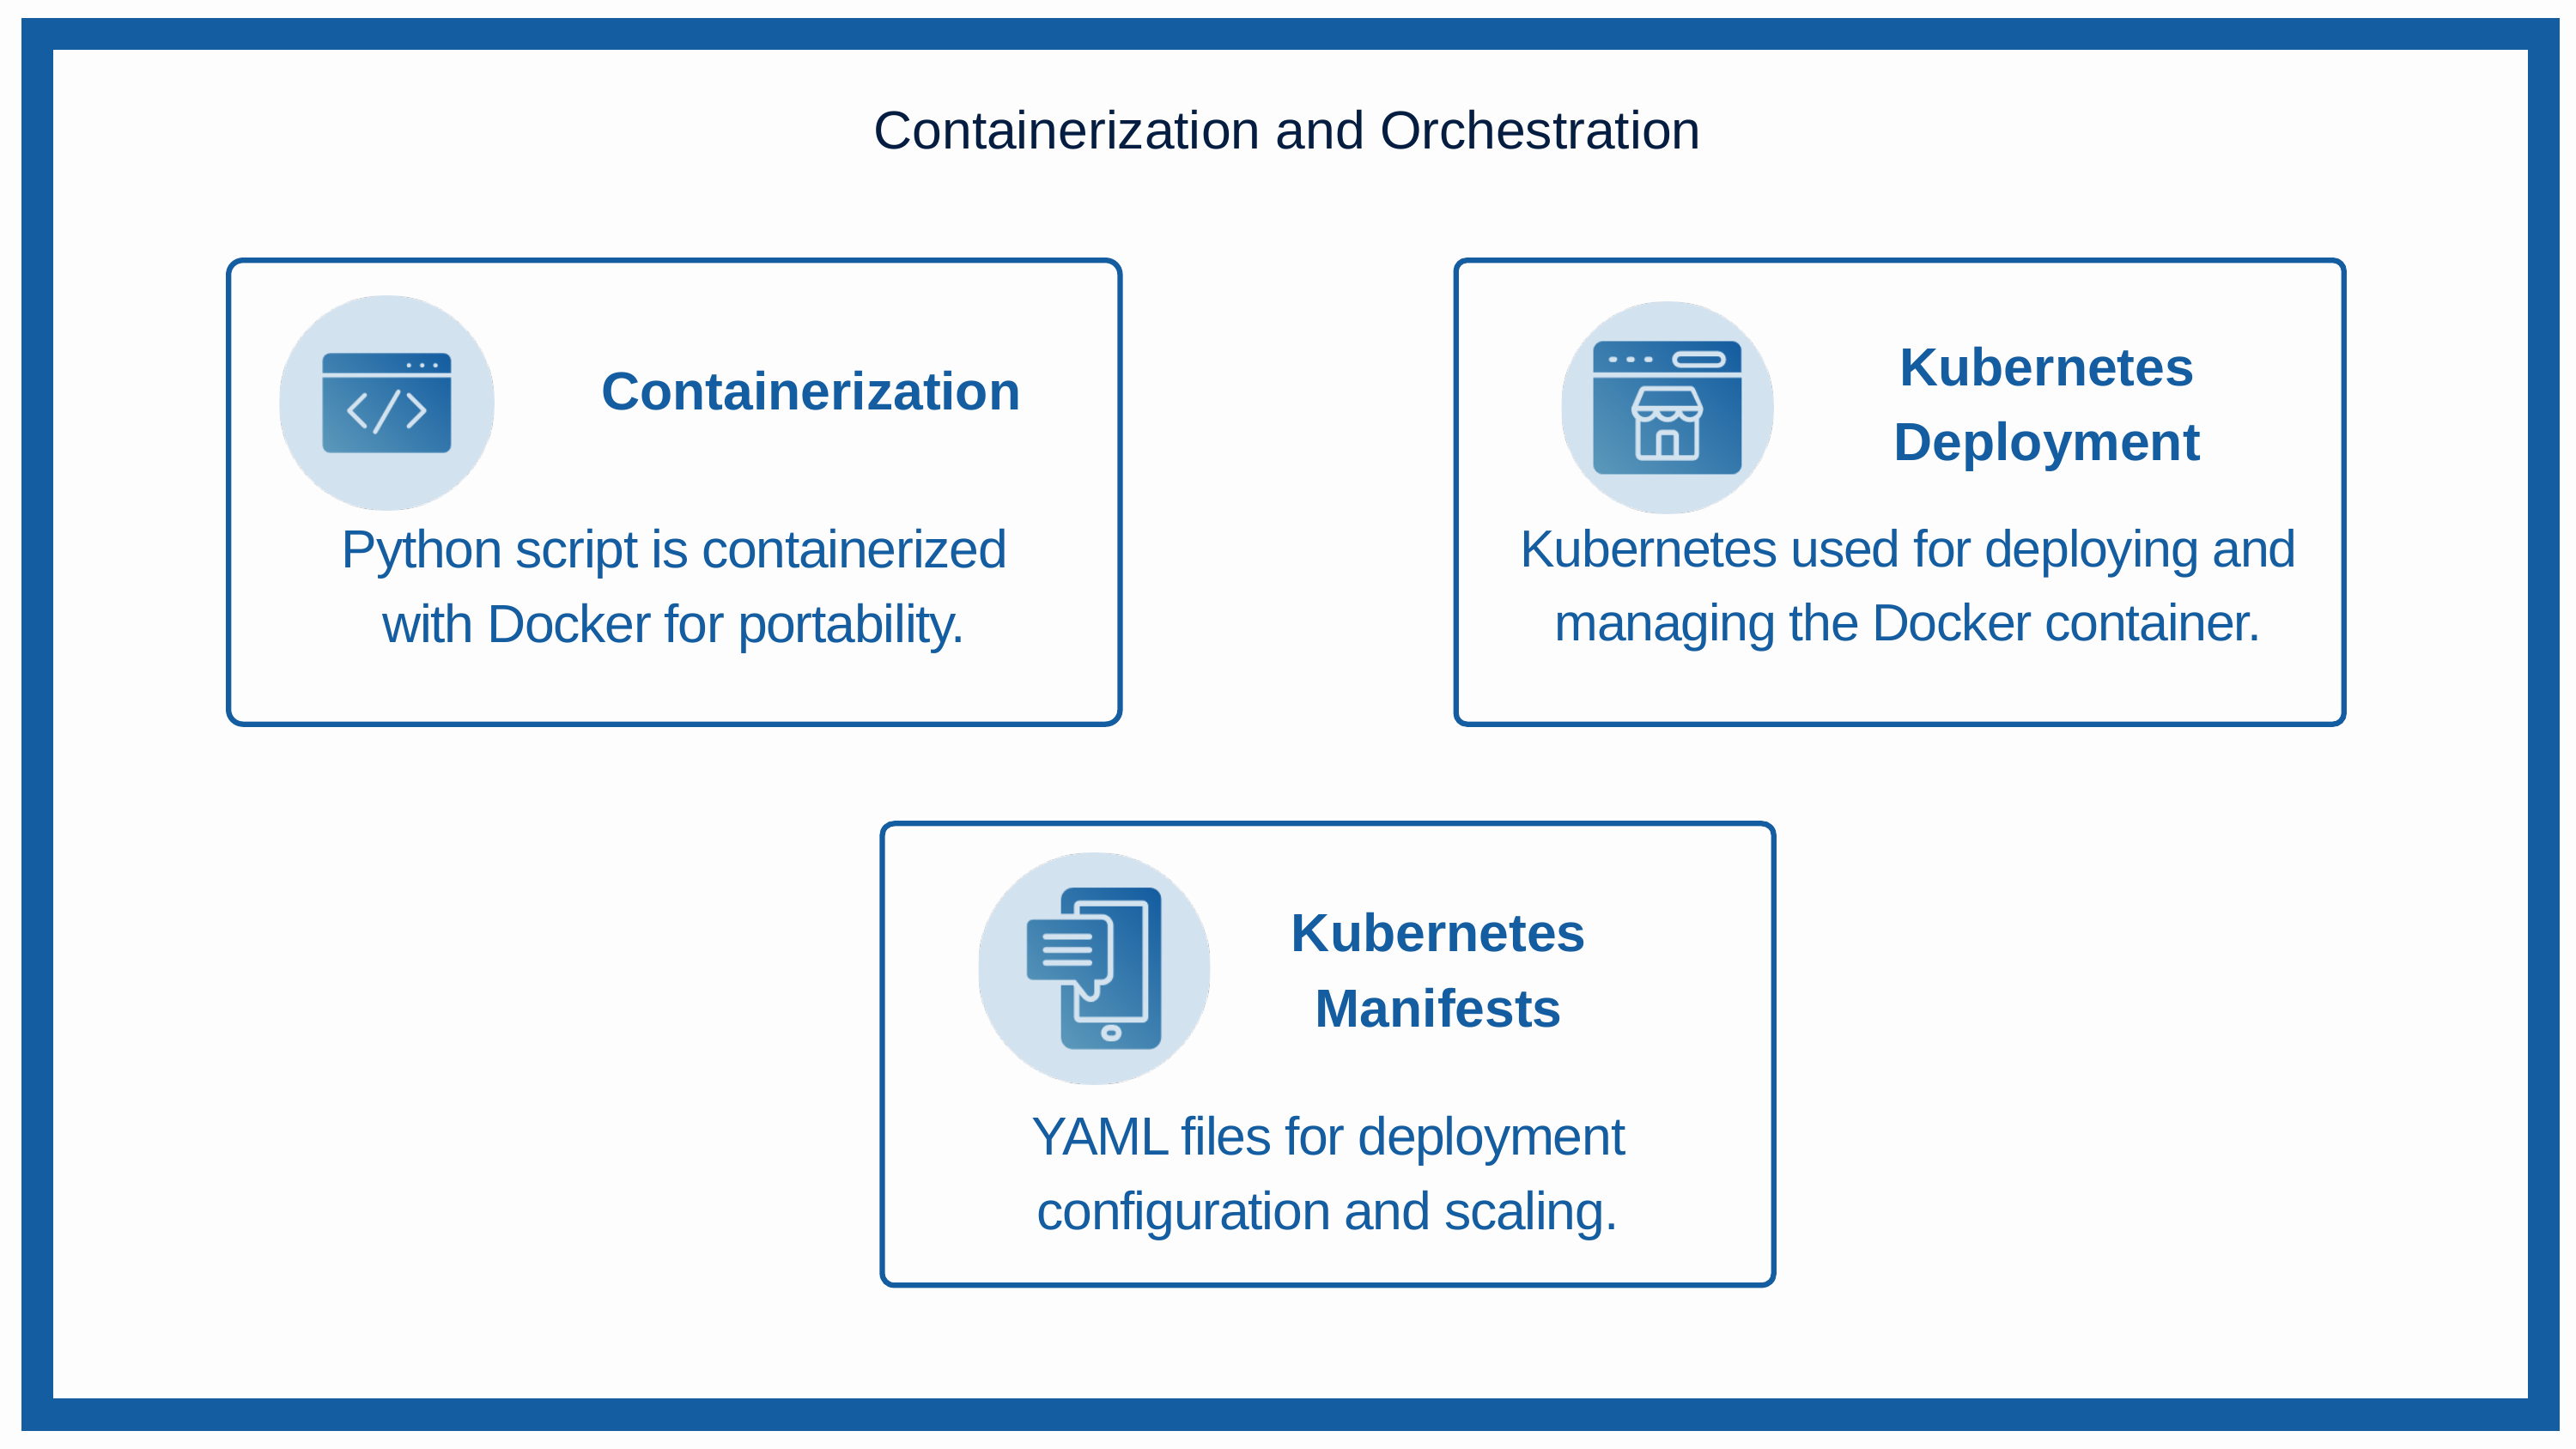

Containerization and Orchestration

Kubernetes Deployment
Containerization
Python script is containerized with Docker for portability.
Kubernetes used for deploying and managing the Docker container.

Kubernetes Manifests
YAML files for deployment configuration and scaling.